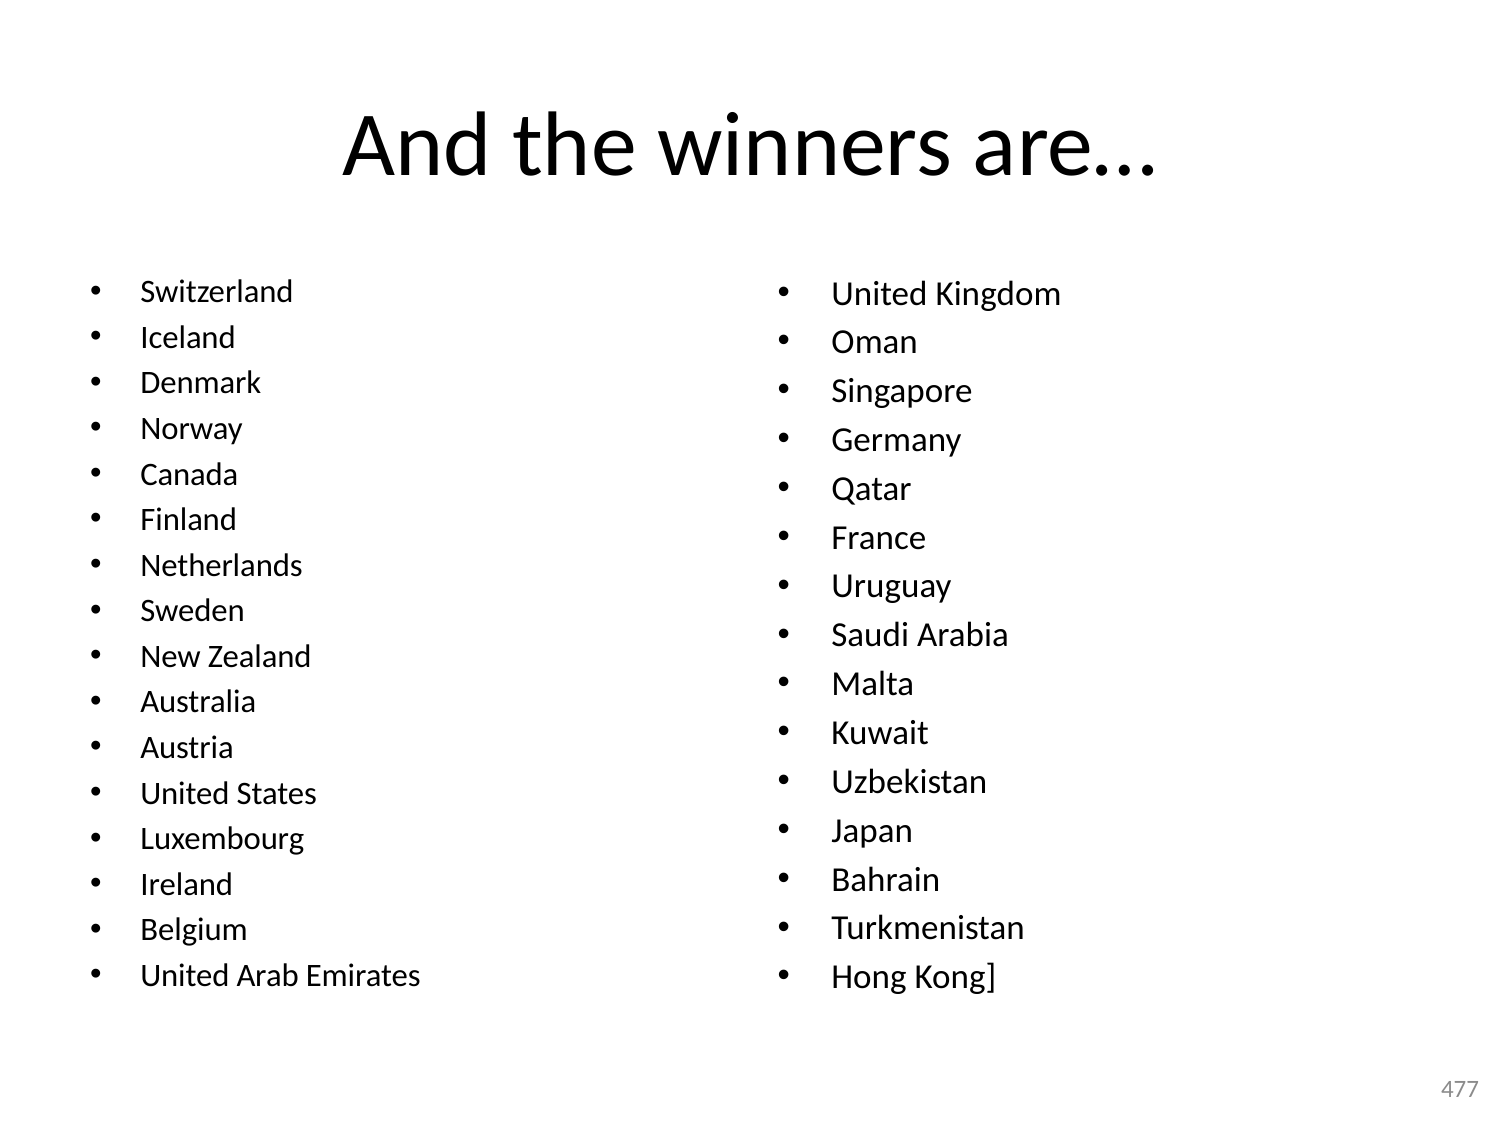

# And the winners are…
Switzerland
Iceland
Denmark
Norway
Canada
Finland
Netherlands
Sweden
New Zealand
Australia
Austria
United States
Luxembourg
Ireland
Belgium
United Arab Emirates

United Kingdom
Oman
Singapore
Germany
Qatar
France
Uruguay
Saudi Arabia
Malta
Kuwait
Uzbekistan
Japan
Bahrain
Turkmenistan
Hong Kong]

477